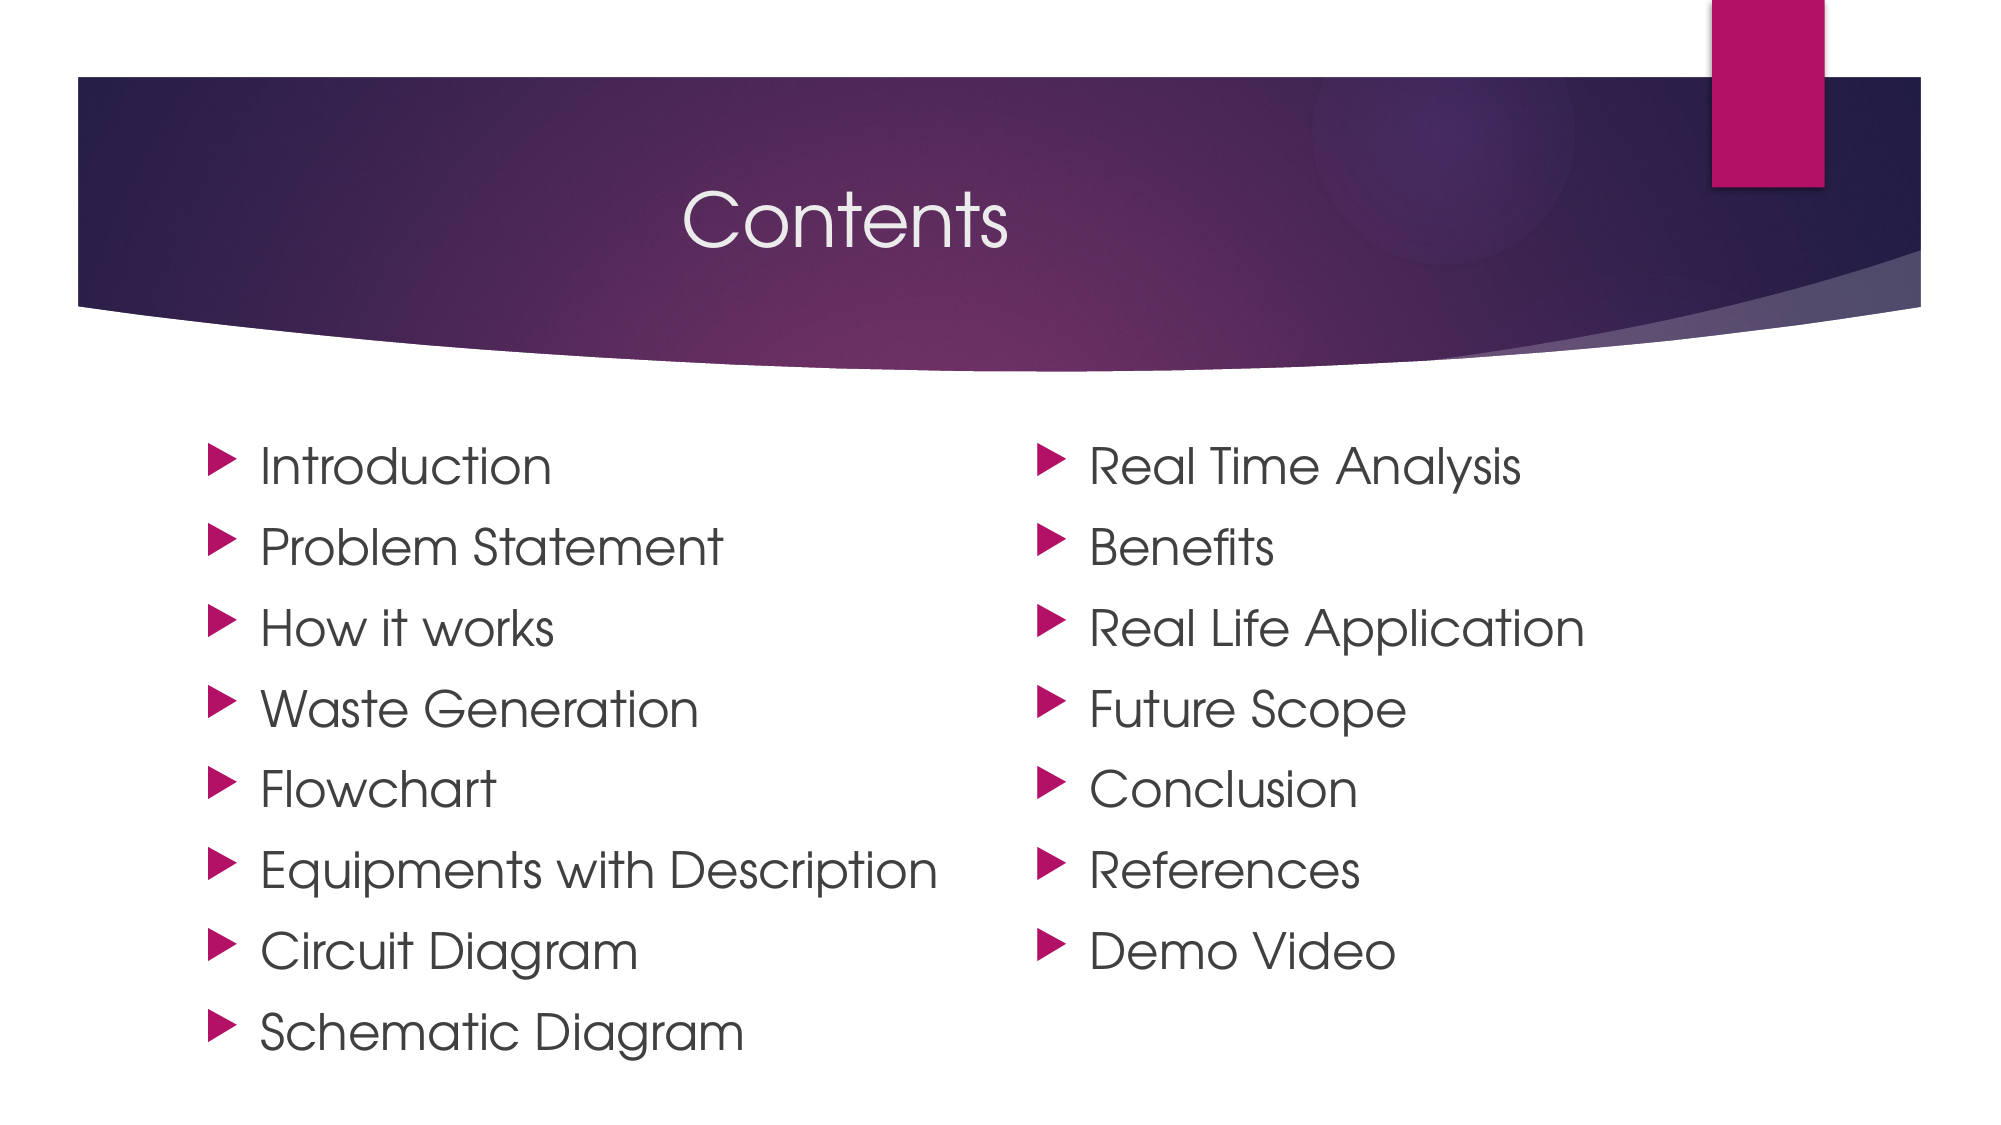

# Contents
Introduction
Problem Statement
How it works
Waste Generation
Flowchart
Equipments with Description
Circuit Diagram
Schematic Diagram

Real Time Analysis
Benefits
Real Life Application
Future Scope
Conclusion
References
Demo Video